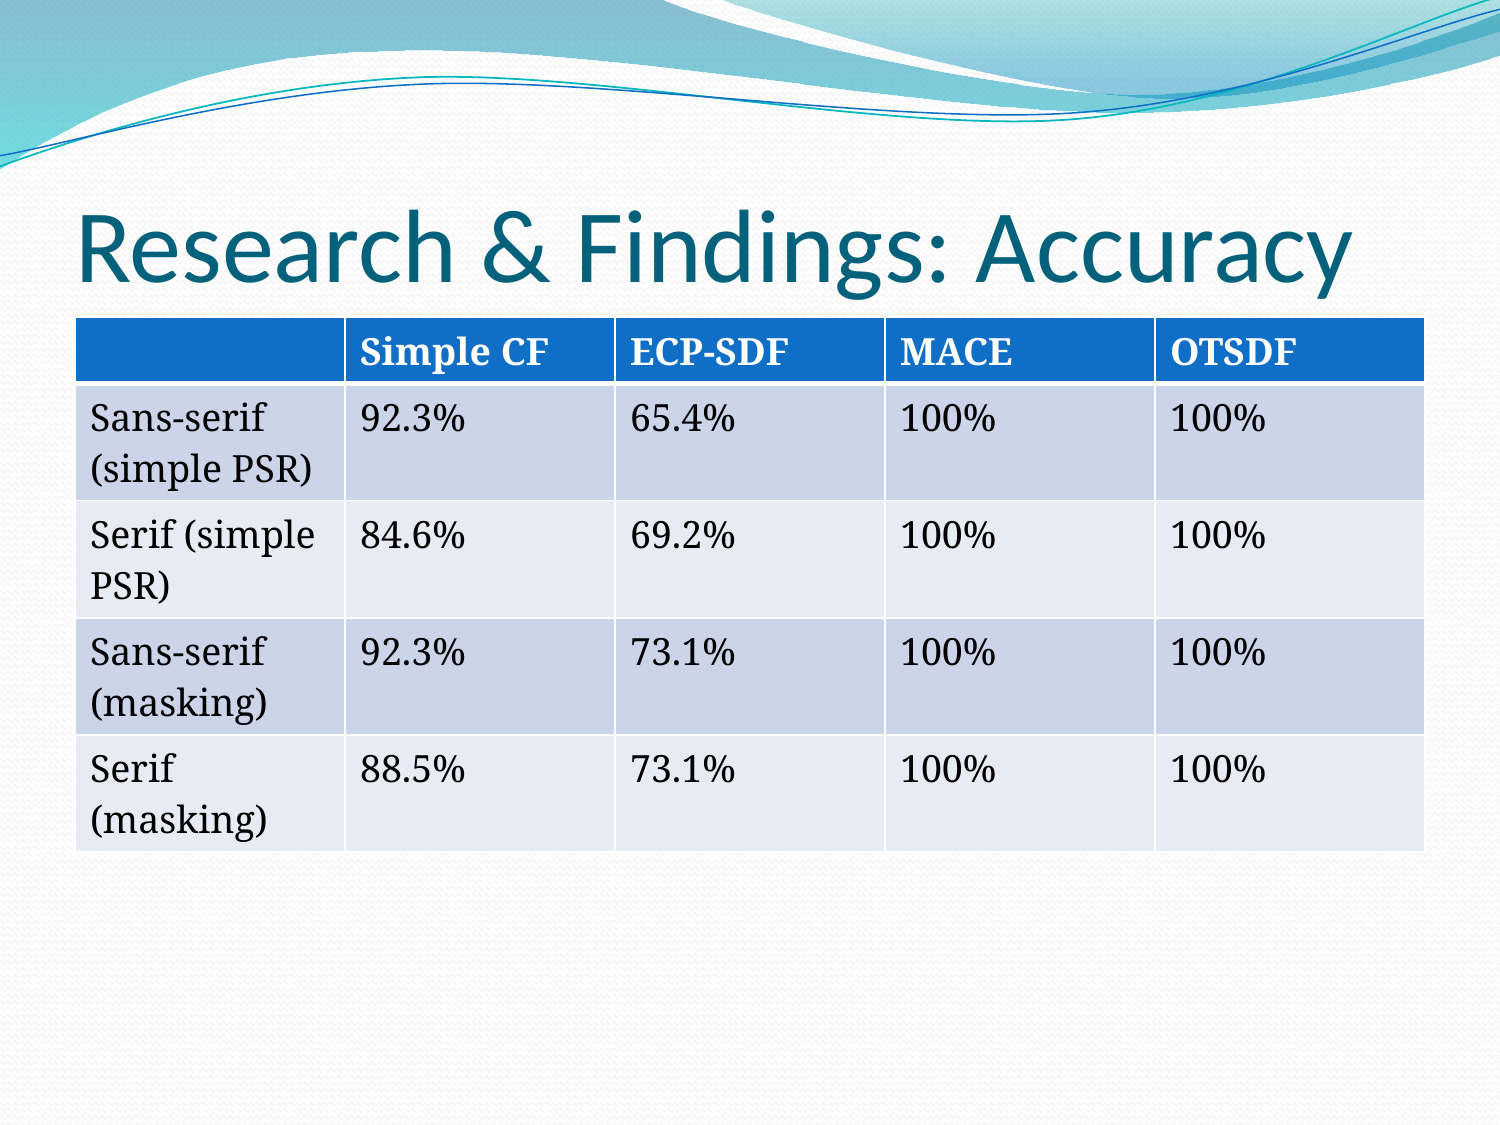

# Research & Findings: Accuracy
|  | Simple CF | ECP-SDF | MACE | OTSDF |
| --- | --- | --- | --- | --- |
| Sans-serif (simple PSR) | 92.3% | 65.4% | 100% | 100% |
| Serif (simple PSR) | 84.6% | 69.2% | 100% | 100% |
| Sans-serif (masking) | 92.3% | 73.1% | 100% | 100% |
| Serif (masking) | 88.5% | 73.1% | 100% | 100% |